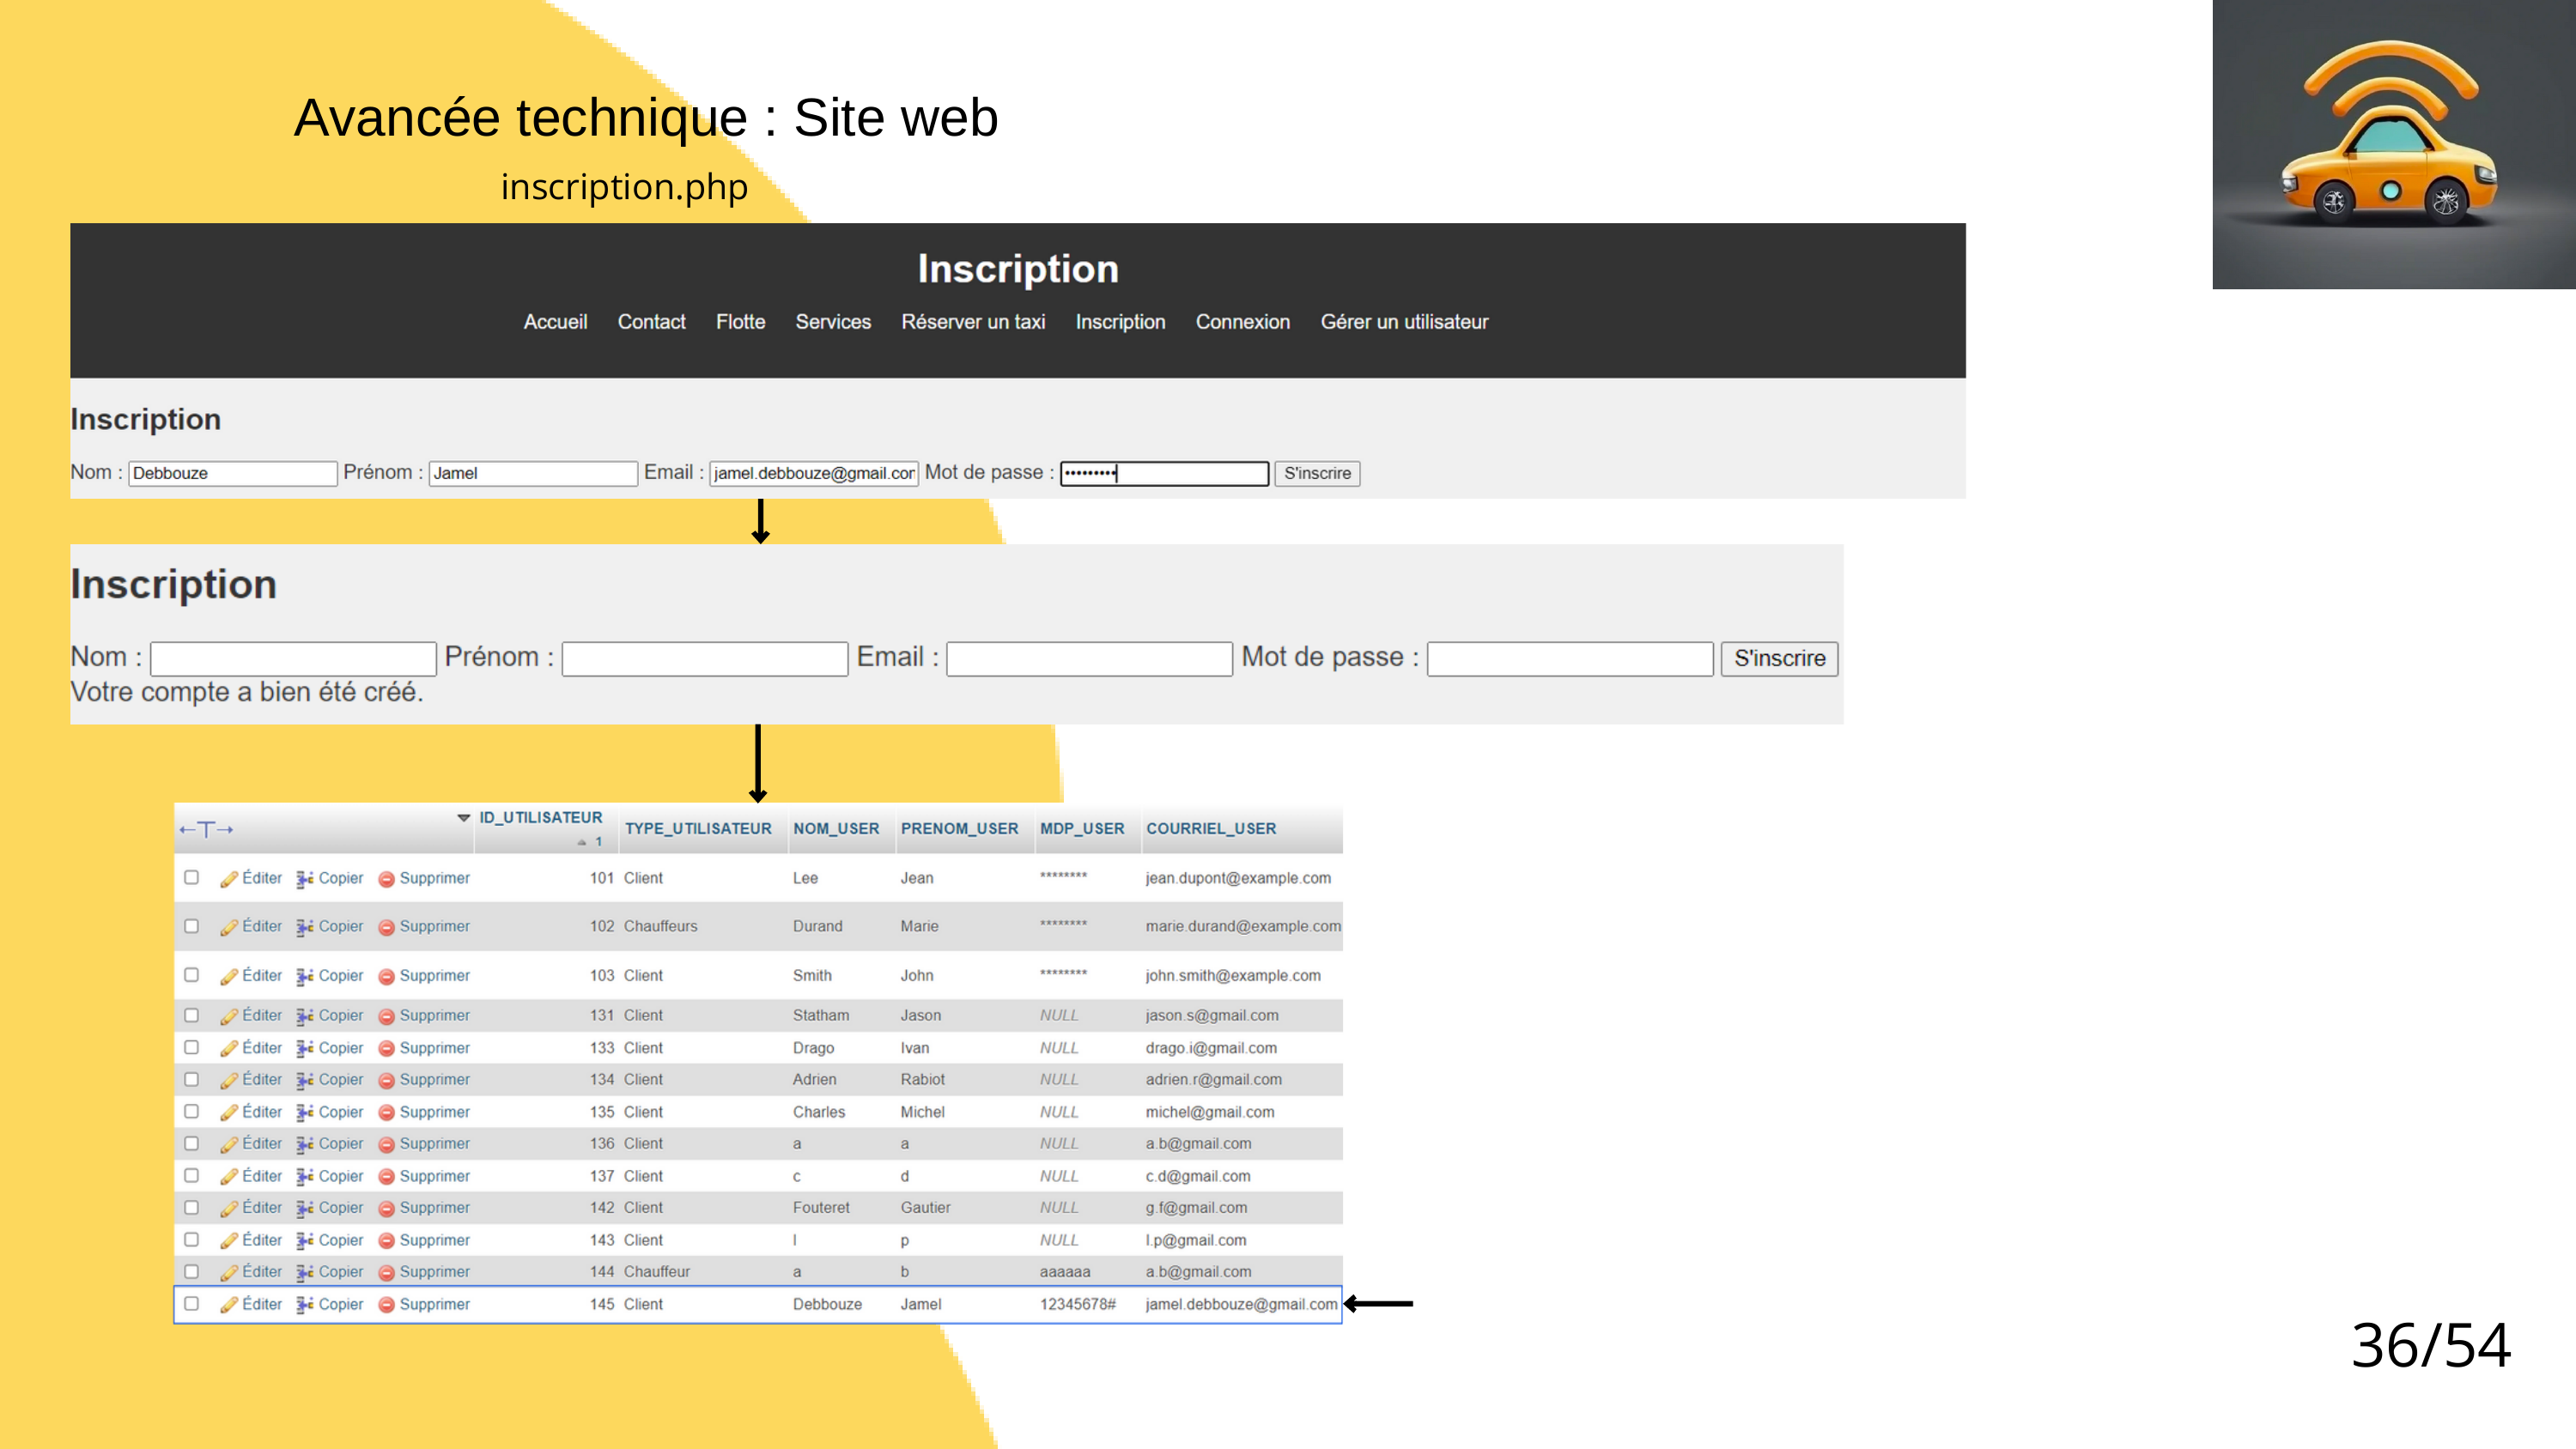

Avancée technique : Site web
inscription.php

36/54